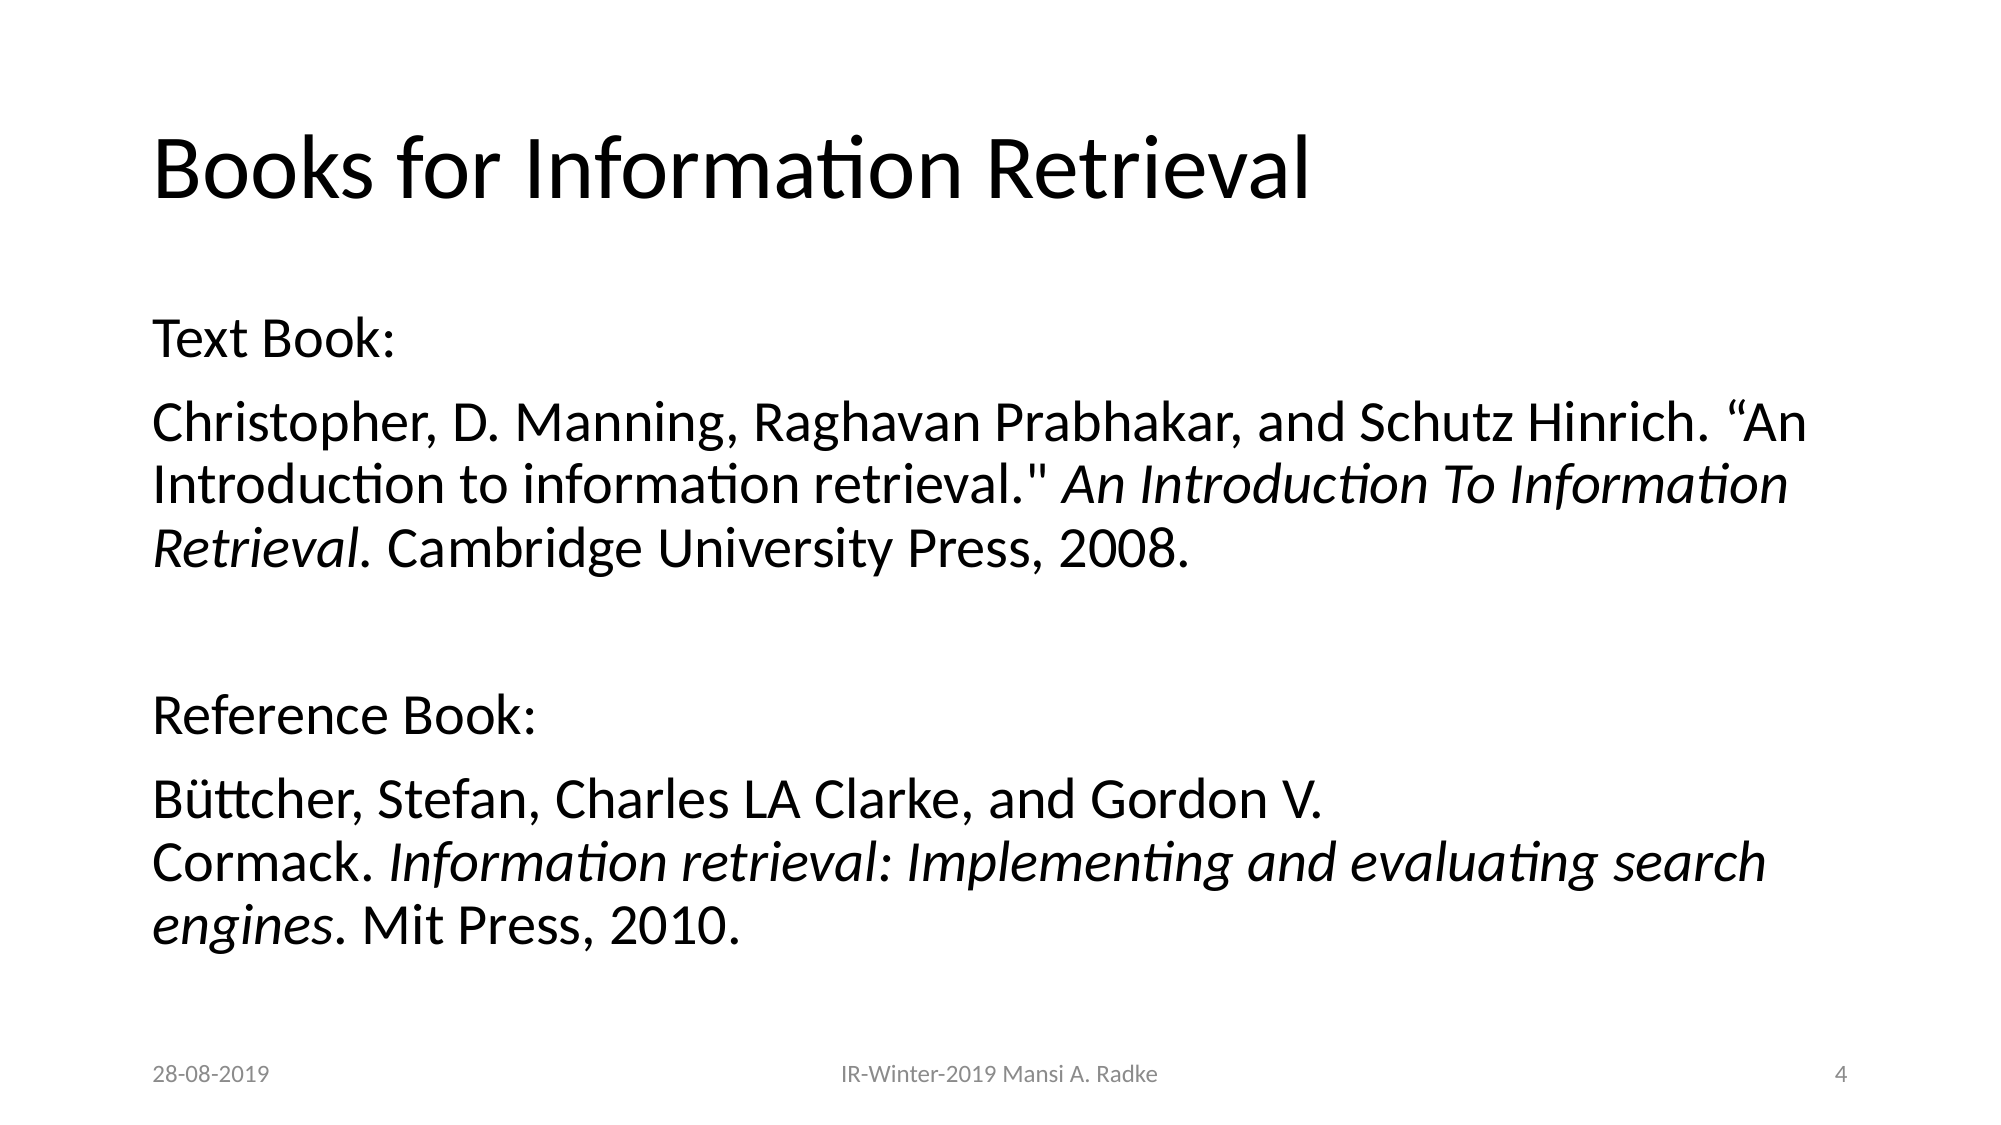

# Books for Information Retrieval
Text Book:
Christopher, D. Manning, Raghavan Prabhakar, and Schutz Hinrich. “An Introduction to information retrieval." An Introduction To Information Retrieval. Cambridge University Press, 2008.

Reference Book:
Büttcher, Stefan, Charles LA Clarke, and Gordon V. Cormack. Information retrieval: Implementing and evaluating search engines. Mit Press, 2010.

28-08-2019
IR-Winter-2019 Mansi A. Radke
4